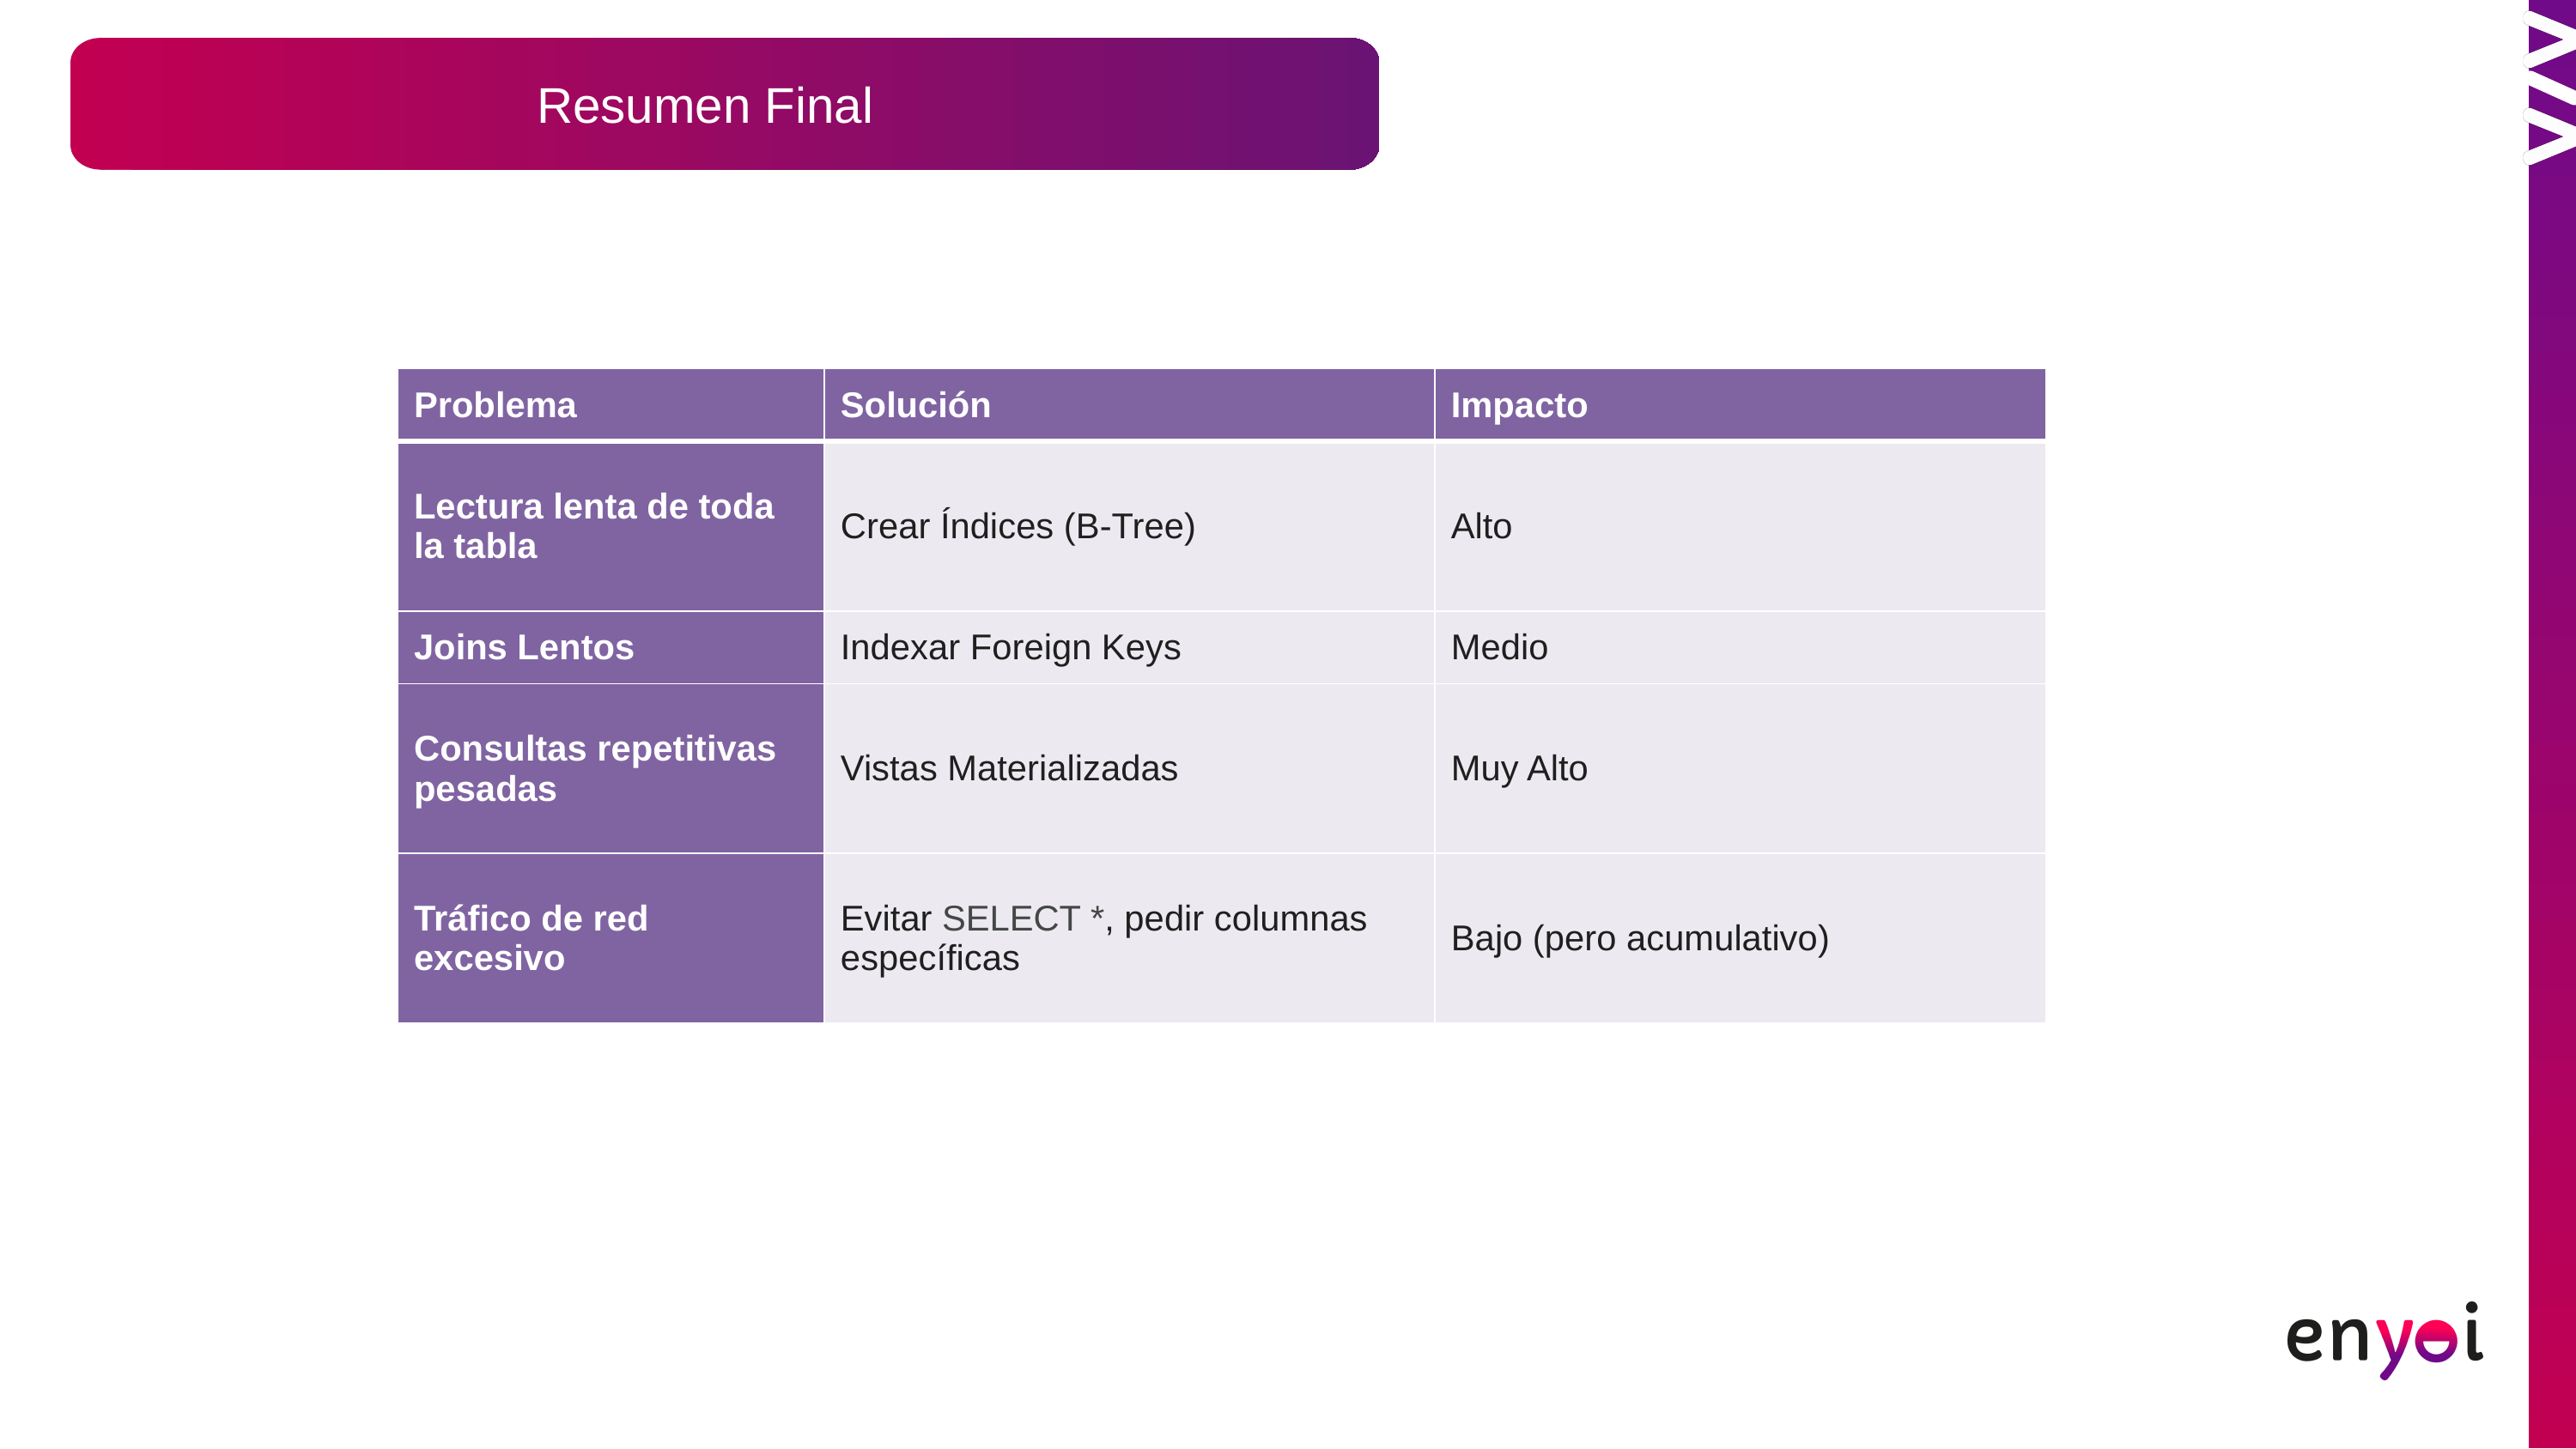

Resumen Final

| Problema | Solución | Impacto |
| --- | --- | --- |
| Lectura lenta de toda la tabla | Crear Índices (B-Tree) | Alto |
| Joins Lentos | Indexar Foreign Keys | Medio |
| Consultas repetitivas pesadas | Vistas Materializadas | Muy Alto |
| Tráfico de red excesivo | Evitar SELECT \*, pedir columnas específicas | Bajo (pero acumulativo) |